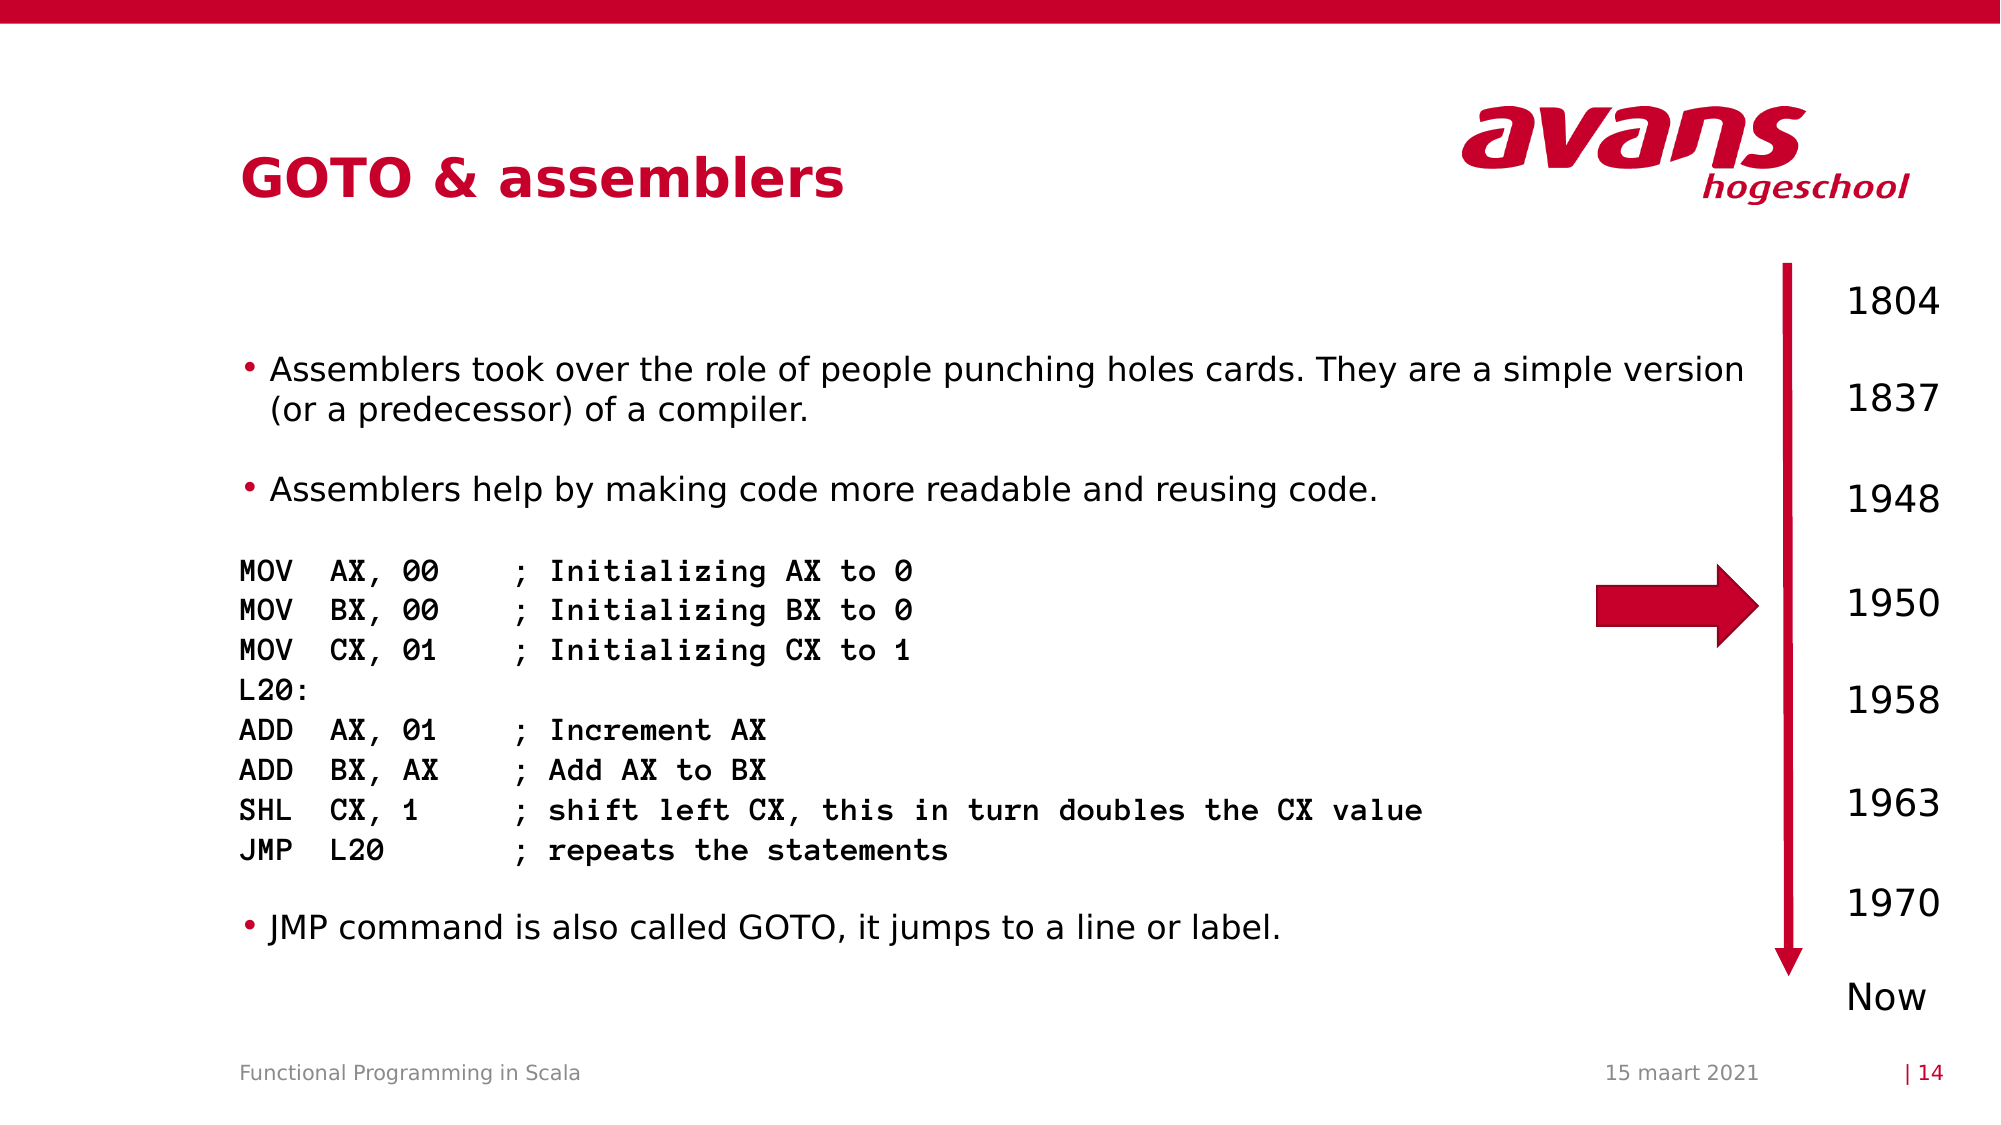

# GOTO & assemblers
1804
Assemblers took over the role of people punching holes cards. They are a simple version (or a predecessor) of a compiler.

Assemblers help by making code more readable and reusing code.

MOV  AX, 00    ; Initializing AX to 0
MOV  BX, 00    ; Initializing BX to 0
MOV  CX, 01    ; Initializing CX to 1
L20:
ADD  AX, 01    ; Increment AX
ADD  BX, AX    ; Add AX to BX
SHL  CX, 1     ; shift left CX, this in turn doubles the CX value
JMP  L20       ; repeats the statements

JMP command is also called GOTO, it jumps to a line or label.
1837
1948

1950
1958
1963
1970
Now
15 maart 2021
| 14